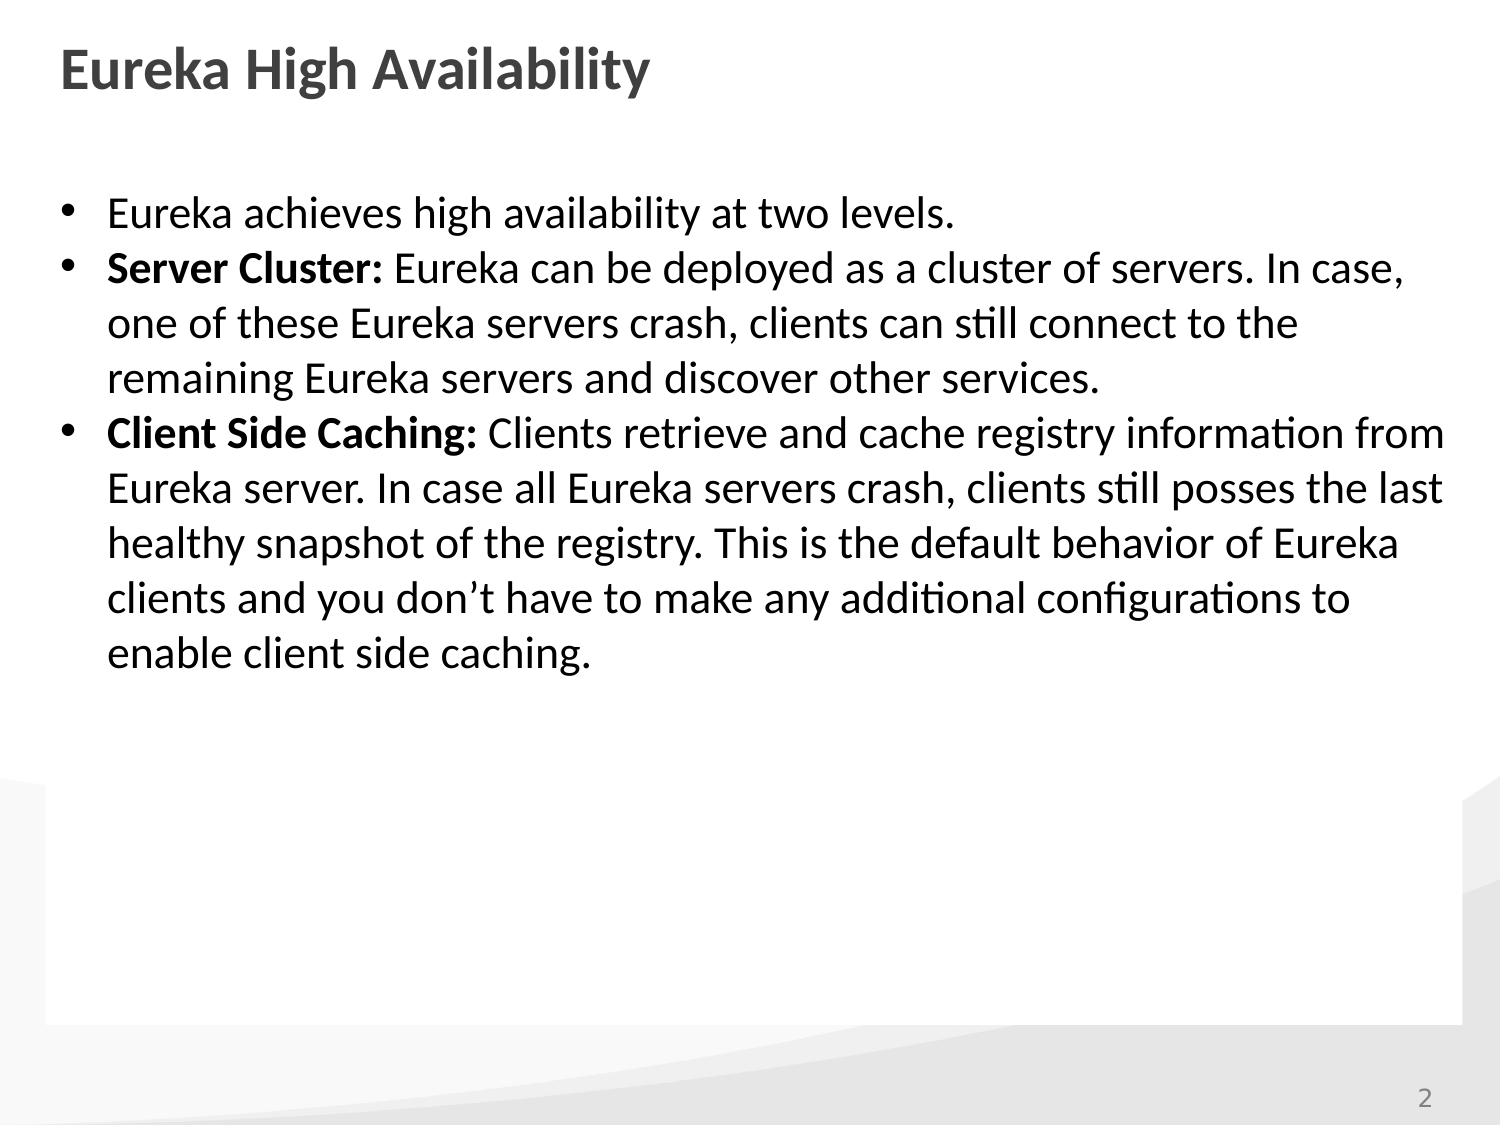

# Eureka High Availability
Eureka achieves high availability at two levels.
Server Cluster: Eureka can be deployed as a cluster of servers. In case, one of these Eureka servers crash, clients can still connect to the remaining Eureka servers and discover other services.
Client Side Caching: Clients retrieve and cache registry information from Eureka server. In case all Eureka servers crash, clients still posses the last healthy snapshot of the registry. This is the default behavior of Eureka clients and you don’t have to make any additional configurations to enable client side caching.